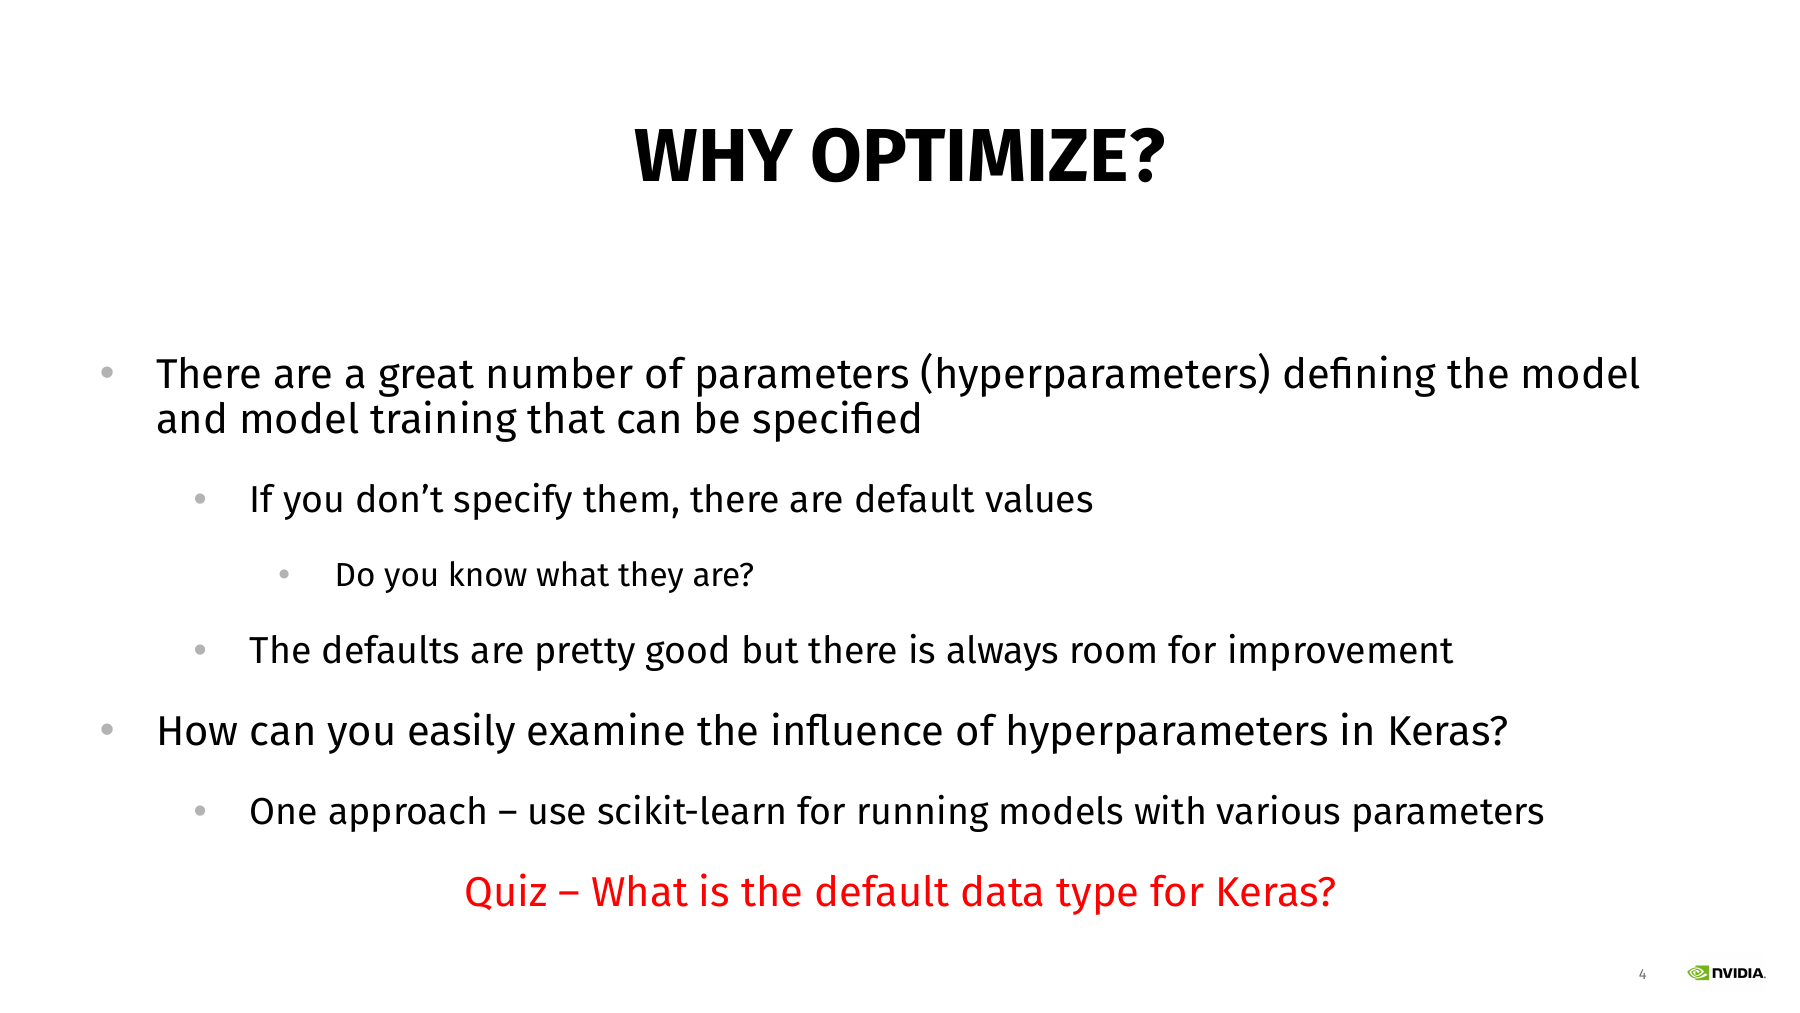

# Why optimize?
There are a great number of parameters (hyperparameters) defining the model and model training that can be specified
If you don’t specify them, there are default values
Do you know what they are?
The defaults are pretty good but there is always room for improvement
How can you easily examine the influence of hyperparameters in Keras?
One approach – use scikit-learn for running models with various parameters
Quiz – What is the default data type for Keras?